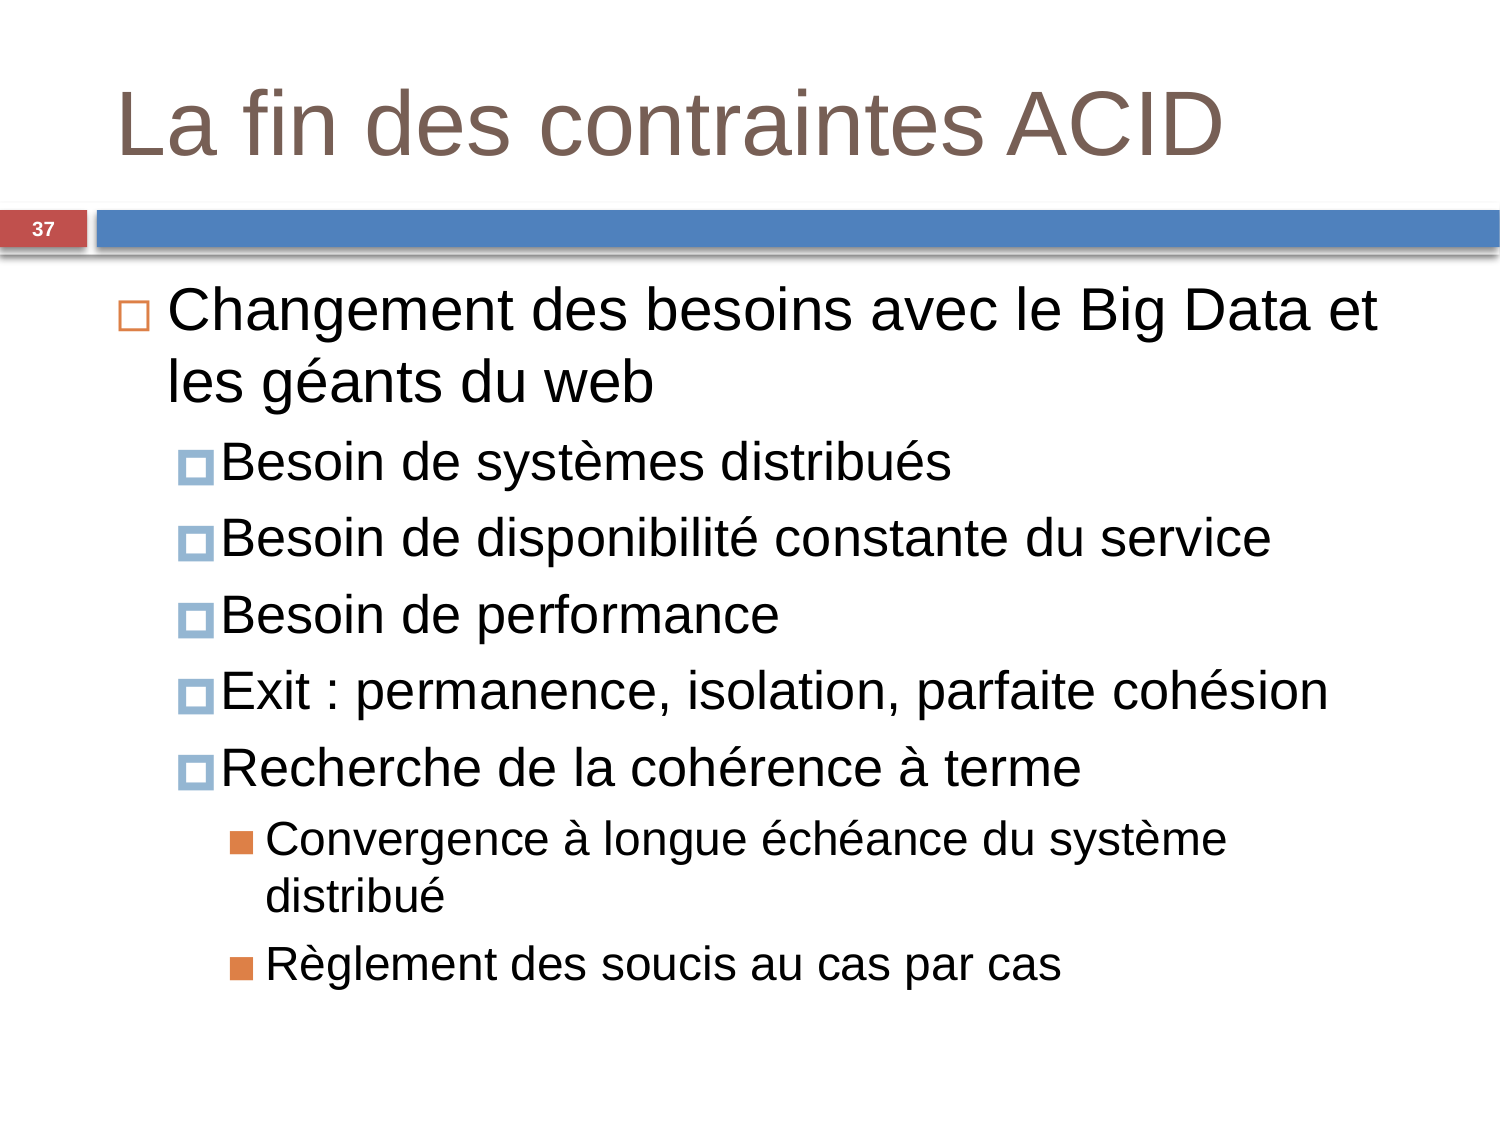

La fin des contraintes ACID
37
Changement des besoins avec le Big Data et les géants du web
Besoin de systèmes distribués
Besoin de disponibilité constante du service
Besoin de performance
Exit : permanence, isolation, parfaite cohésion
Recherche de la cohérence à terme
Convergence à longue échéance du système distribué
Règlement des soucis au cas par cas